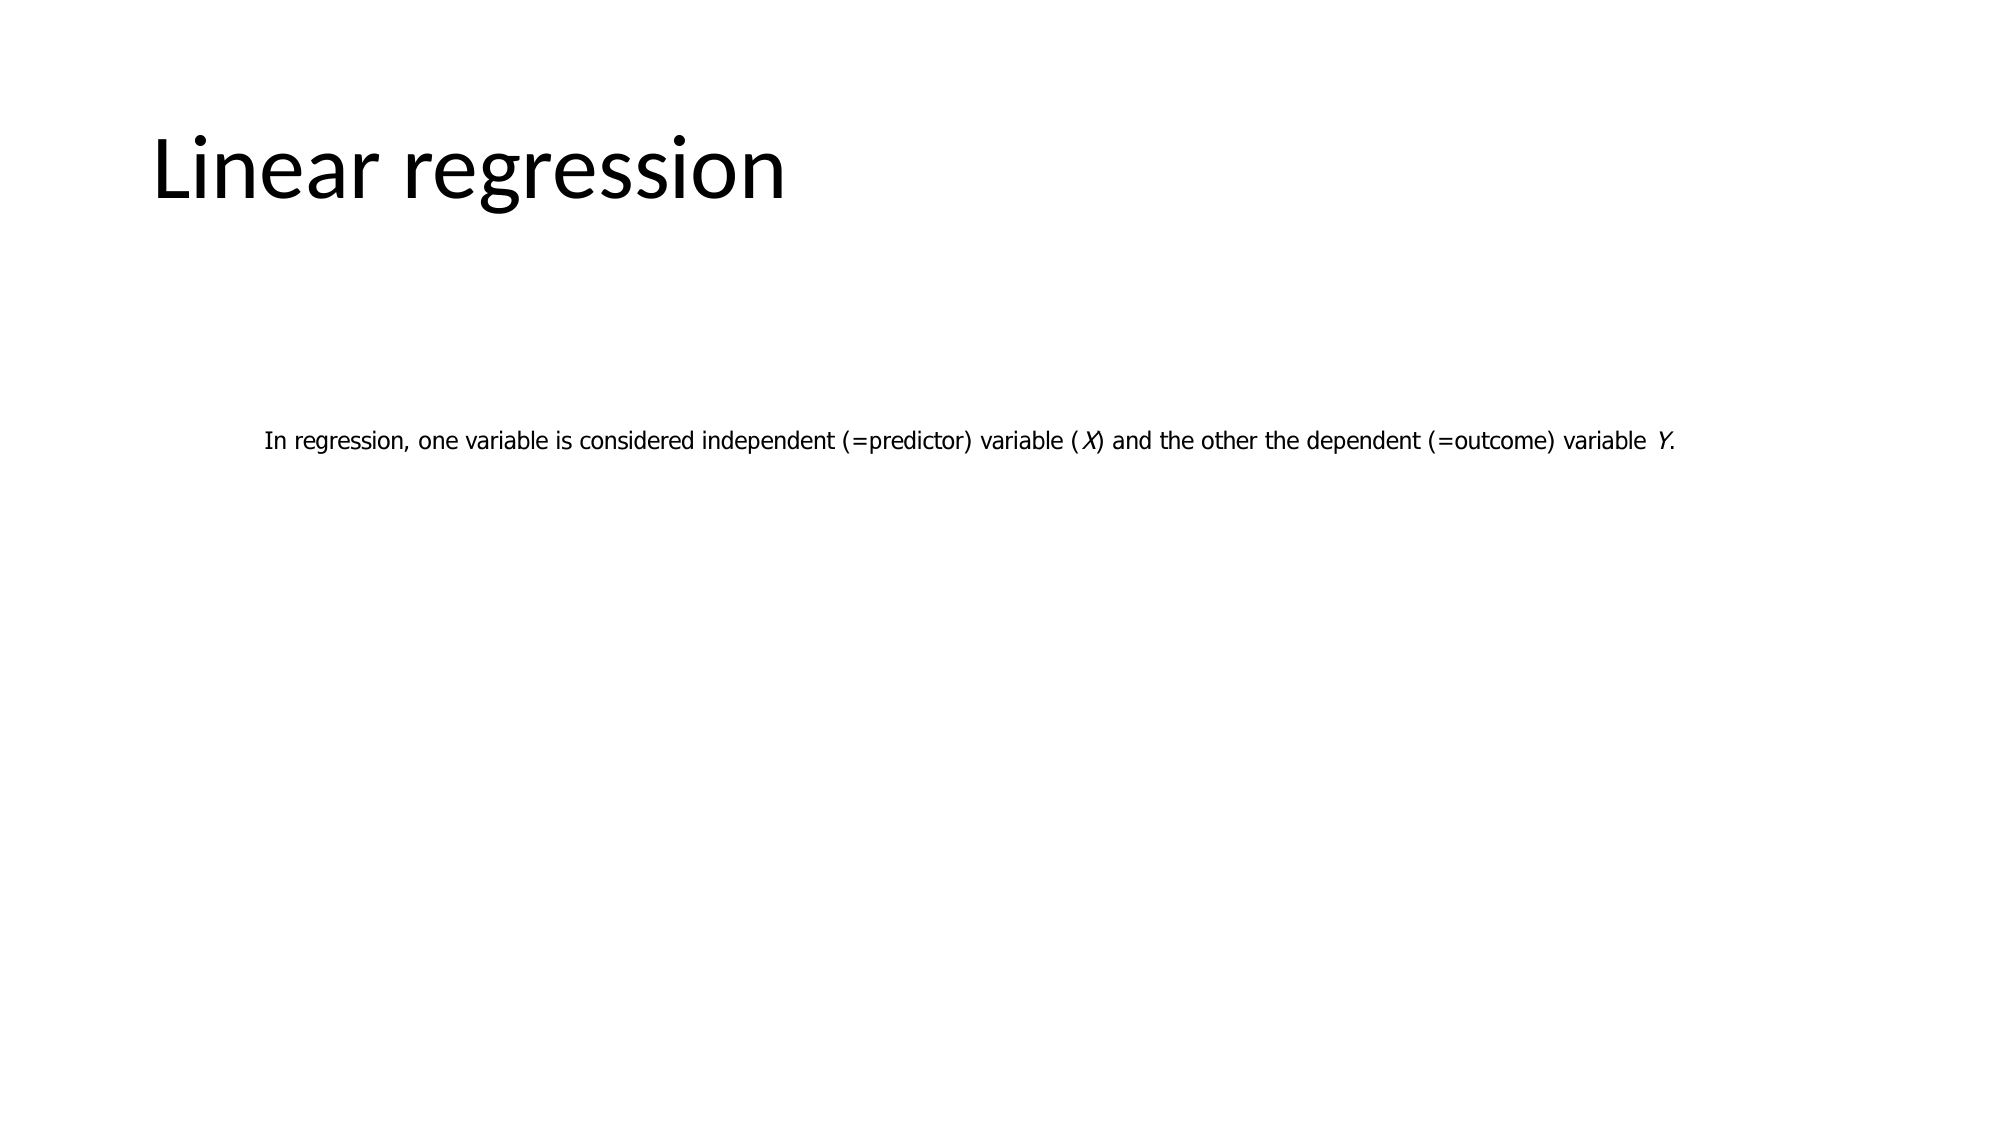

# Linear regression
In regression, one variable is considered independent (=predictor) variable (X) and the other the dependent (=outcome) variable Y.